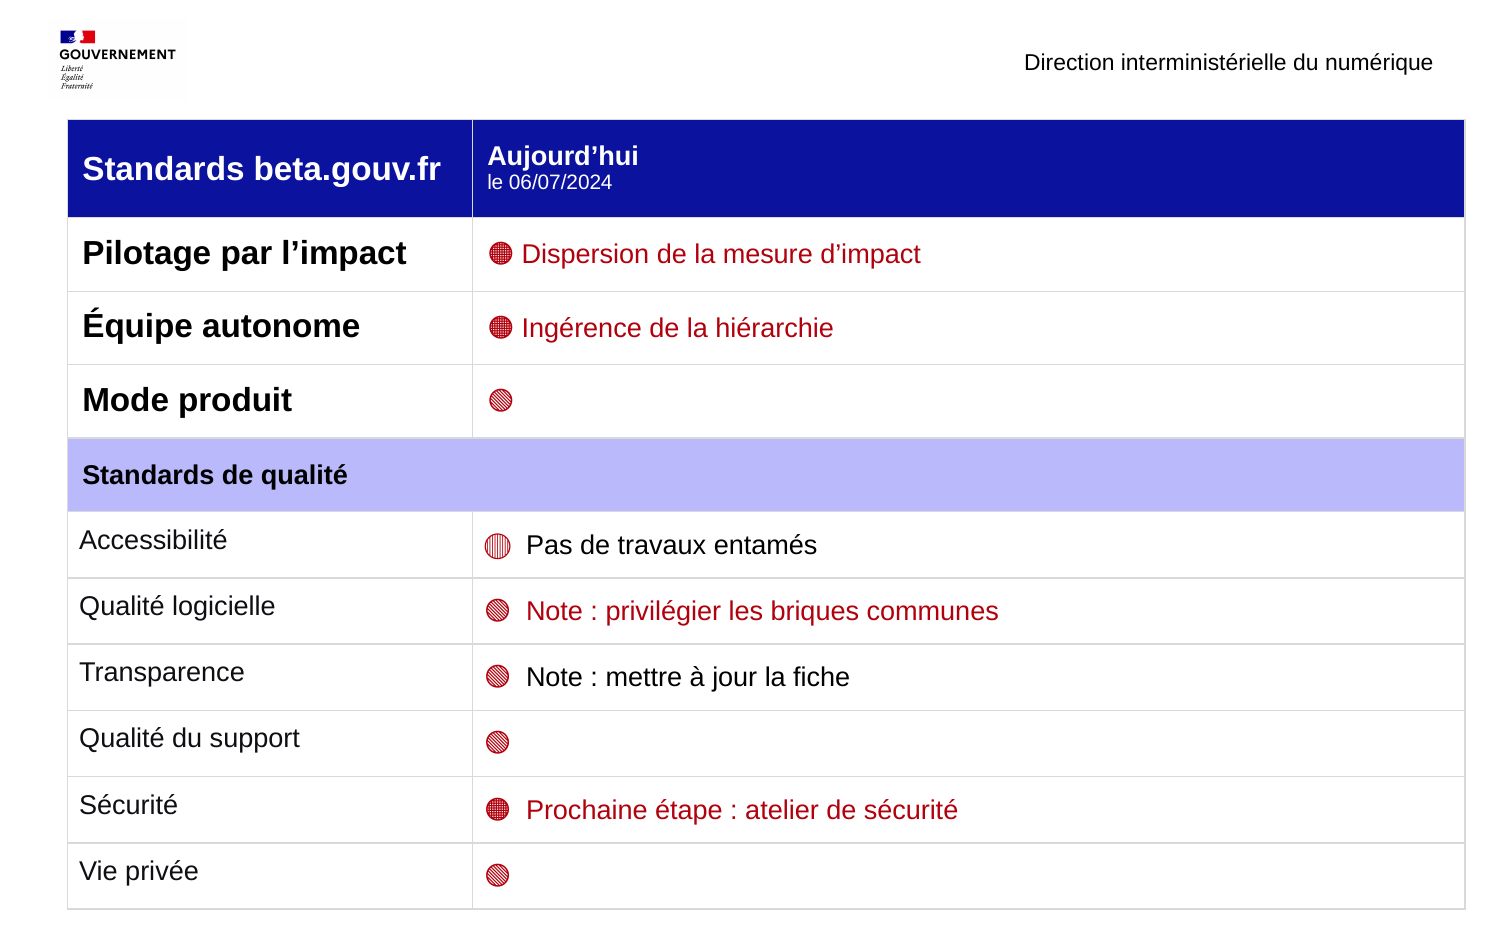

| Standards beta.gouv.fr | Aujourd’hui le 06/07/2024 |
| --- | --- |
| Pilotage par l’impact | 🟠 Dispersion de la mesure d’impact |
| Équipe autonome | 🟠 Ingérence de la hiérarchie |
| Mode produit | 🟢 |
| Standards de qualité |  |
| Accessibilité | 🔴 Pas de travaux entamés |
| Qualité logicielle | 🟢 Note : privilégier les briques communes |
| Transparence | 🟢 Note : mettre à jour la fiche |
| Qualité du support | 🟢 |
| Sécurité | 🟠 Prochaine étape : atelier de sécurité |
| Vie privée | 🟢 |